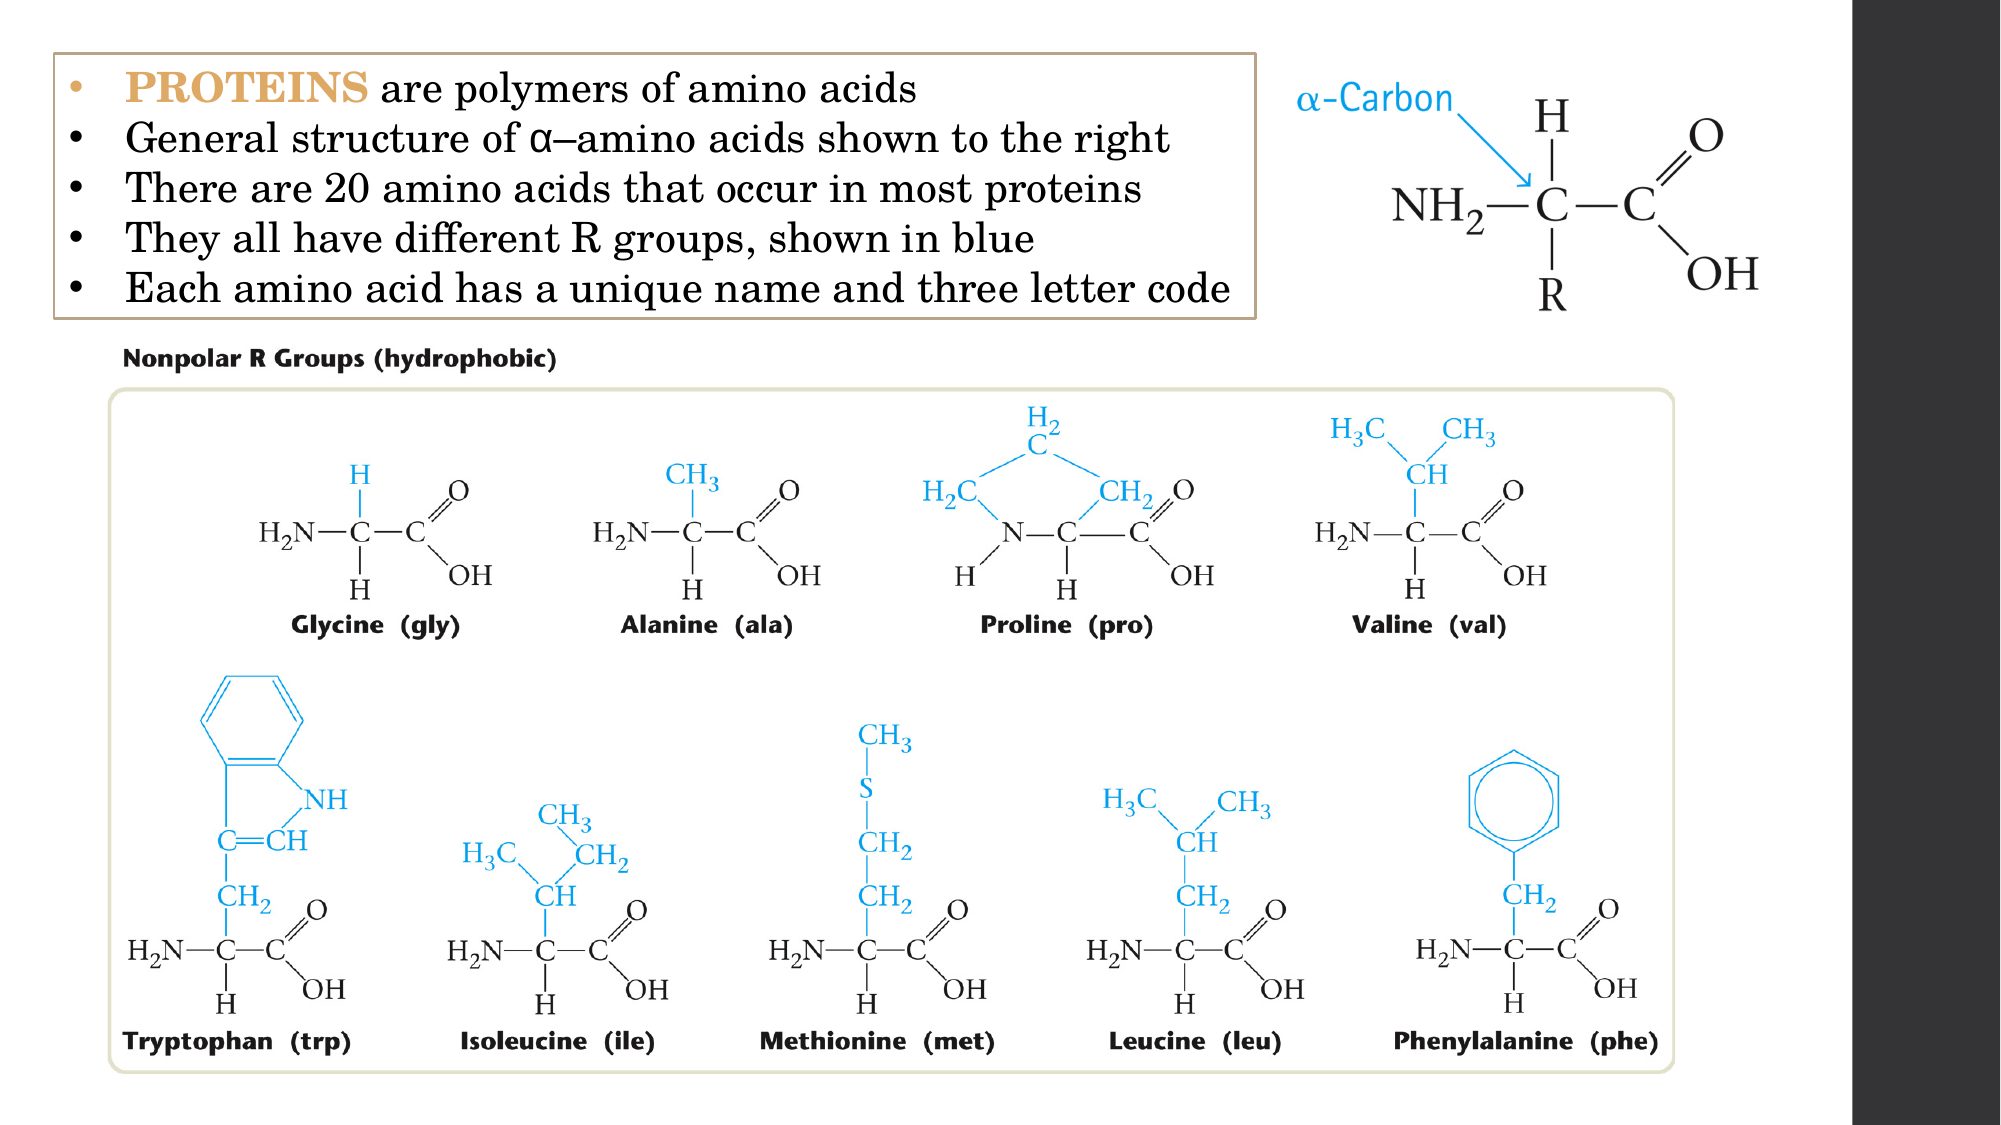

Proteins are polymers of amino acids
General structure of α–amino acids shown to the right
There are 20 amino acids that occur in most proteins
They all have different R groups, shown in blue
Each amino acid has a unique name and three letter code